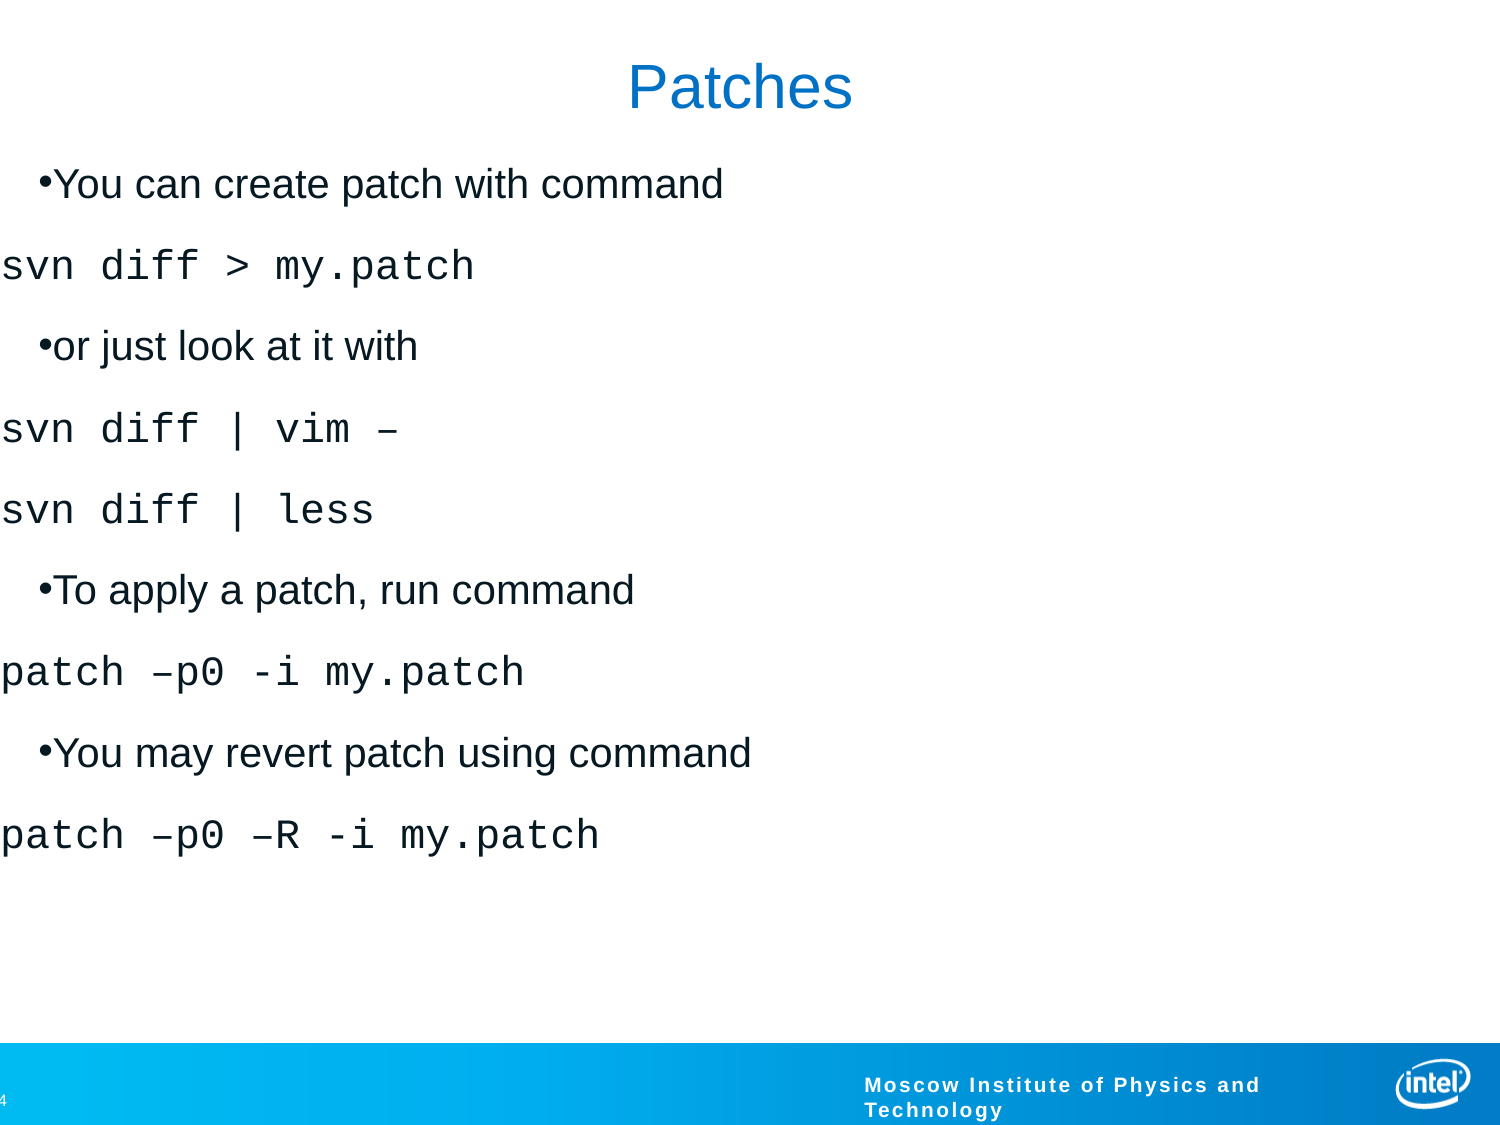

# Patches
You can create patch with command
svn diff > my.patch
or just look at it with
svn diff | vim –
svn diff | less
To apply a patch, run command
patch –p0 -i my.patch
You may revert patch using command
patch –p0 –R -i my.patch